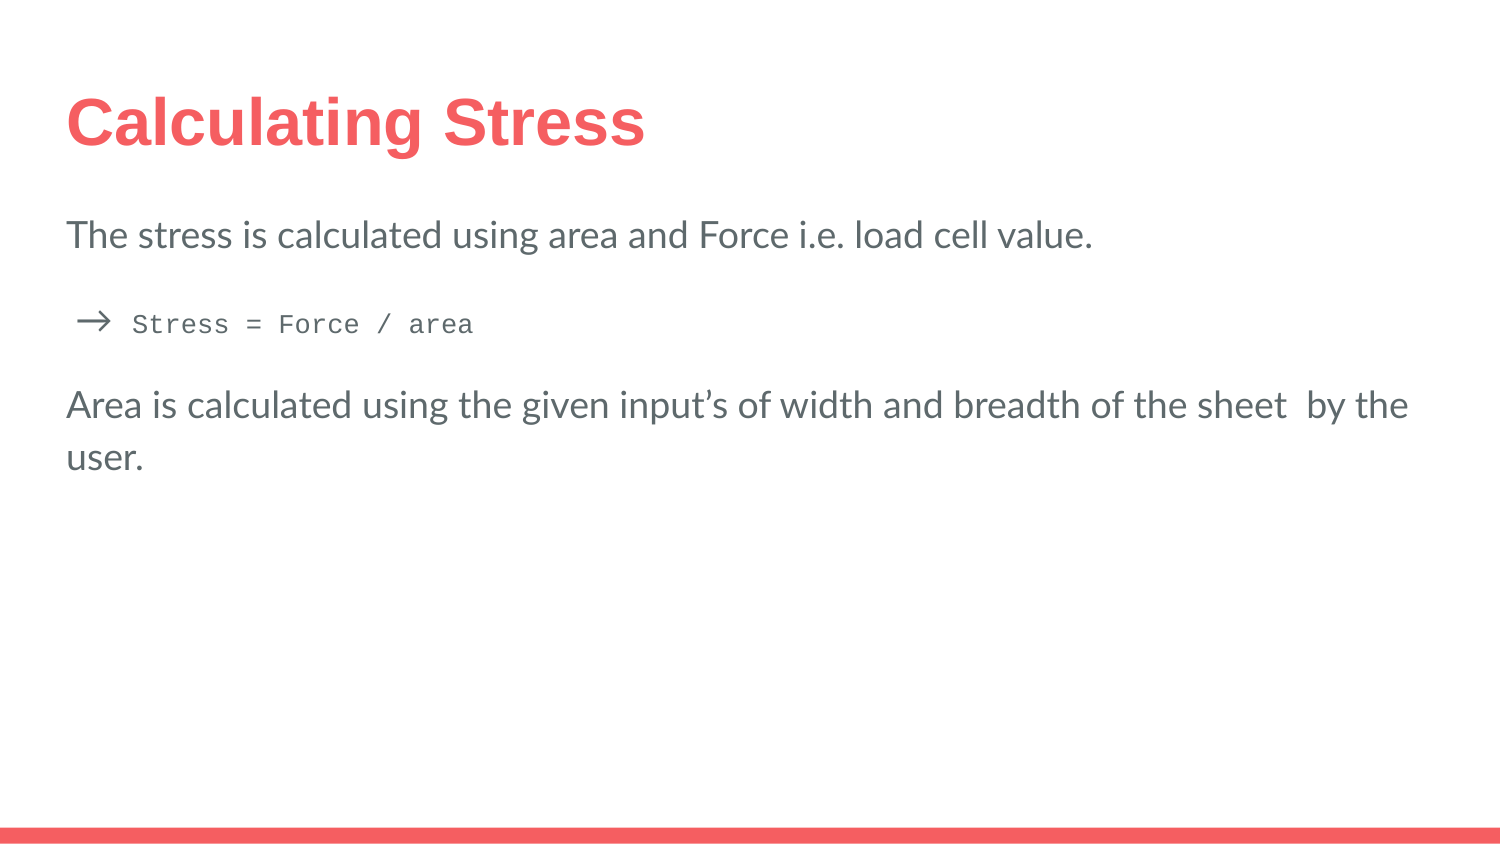

# Calculating Stress
The stress is calculated using area and Force i.e. load cell value.
 →  Stress = Force / area
Area is calculated using the given input’s of width and breadth of the sheet  by the user.